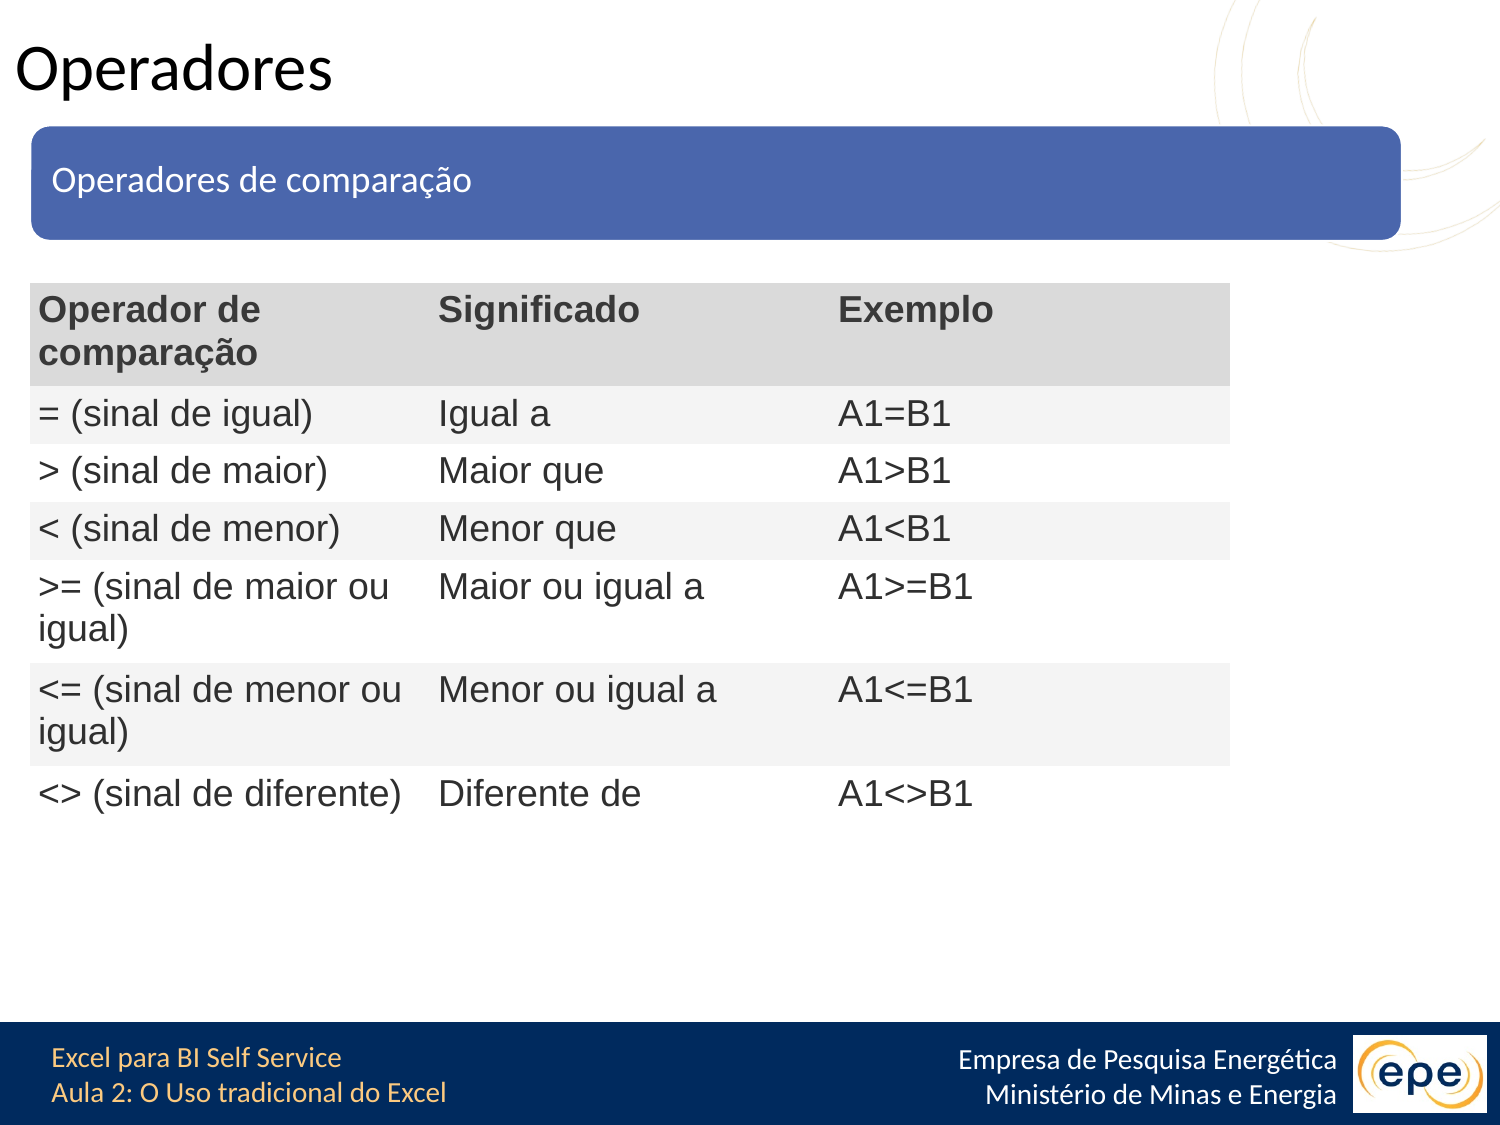

# Operadores

Operadores de comparação
| Operador de comparação | Significado | Exemplo |
| --- | --- | --- |
| = (sinal de igual) | Igual a | A1=B1 |
| > (sinal de maior) | Maior que | A1>B1 |
| < (sinal de menor) | Menor que | A1<B1 |
| >= (sinal de maior ou igual) | Maior ou igual a | A1>=B1 |
| <= (sinal de menor ou igual) | Menor ou igual a | A1<=B1 |
| <> (sinal de diferente) | Diferente de | A1<>B1 |